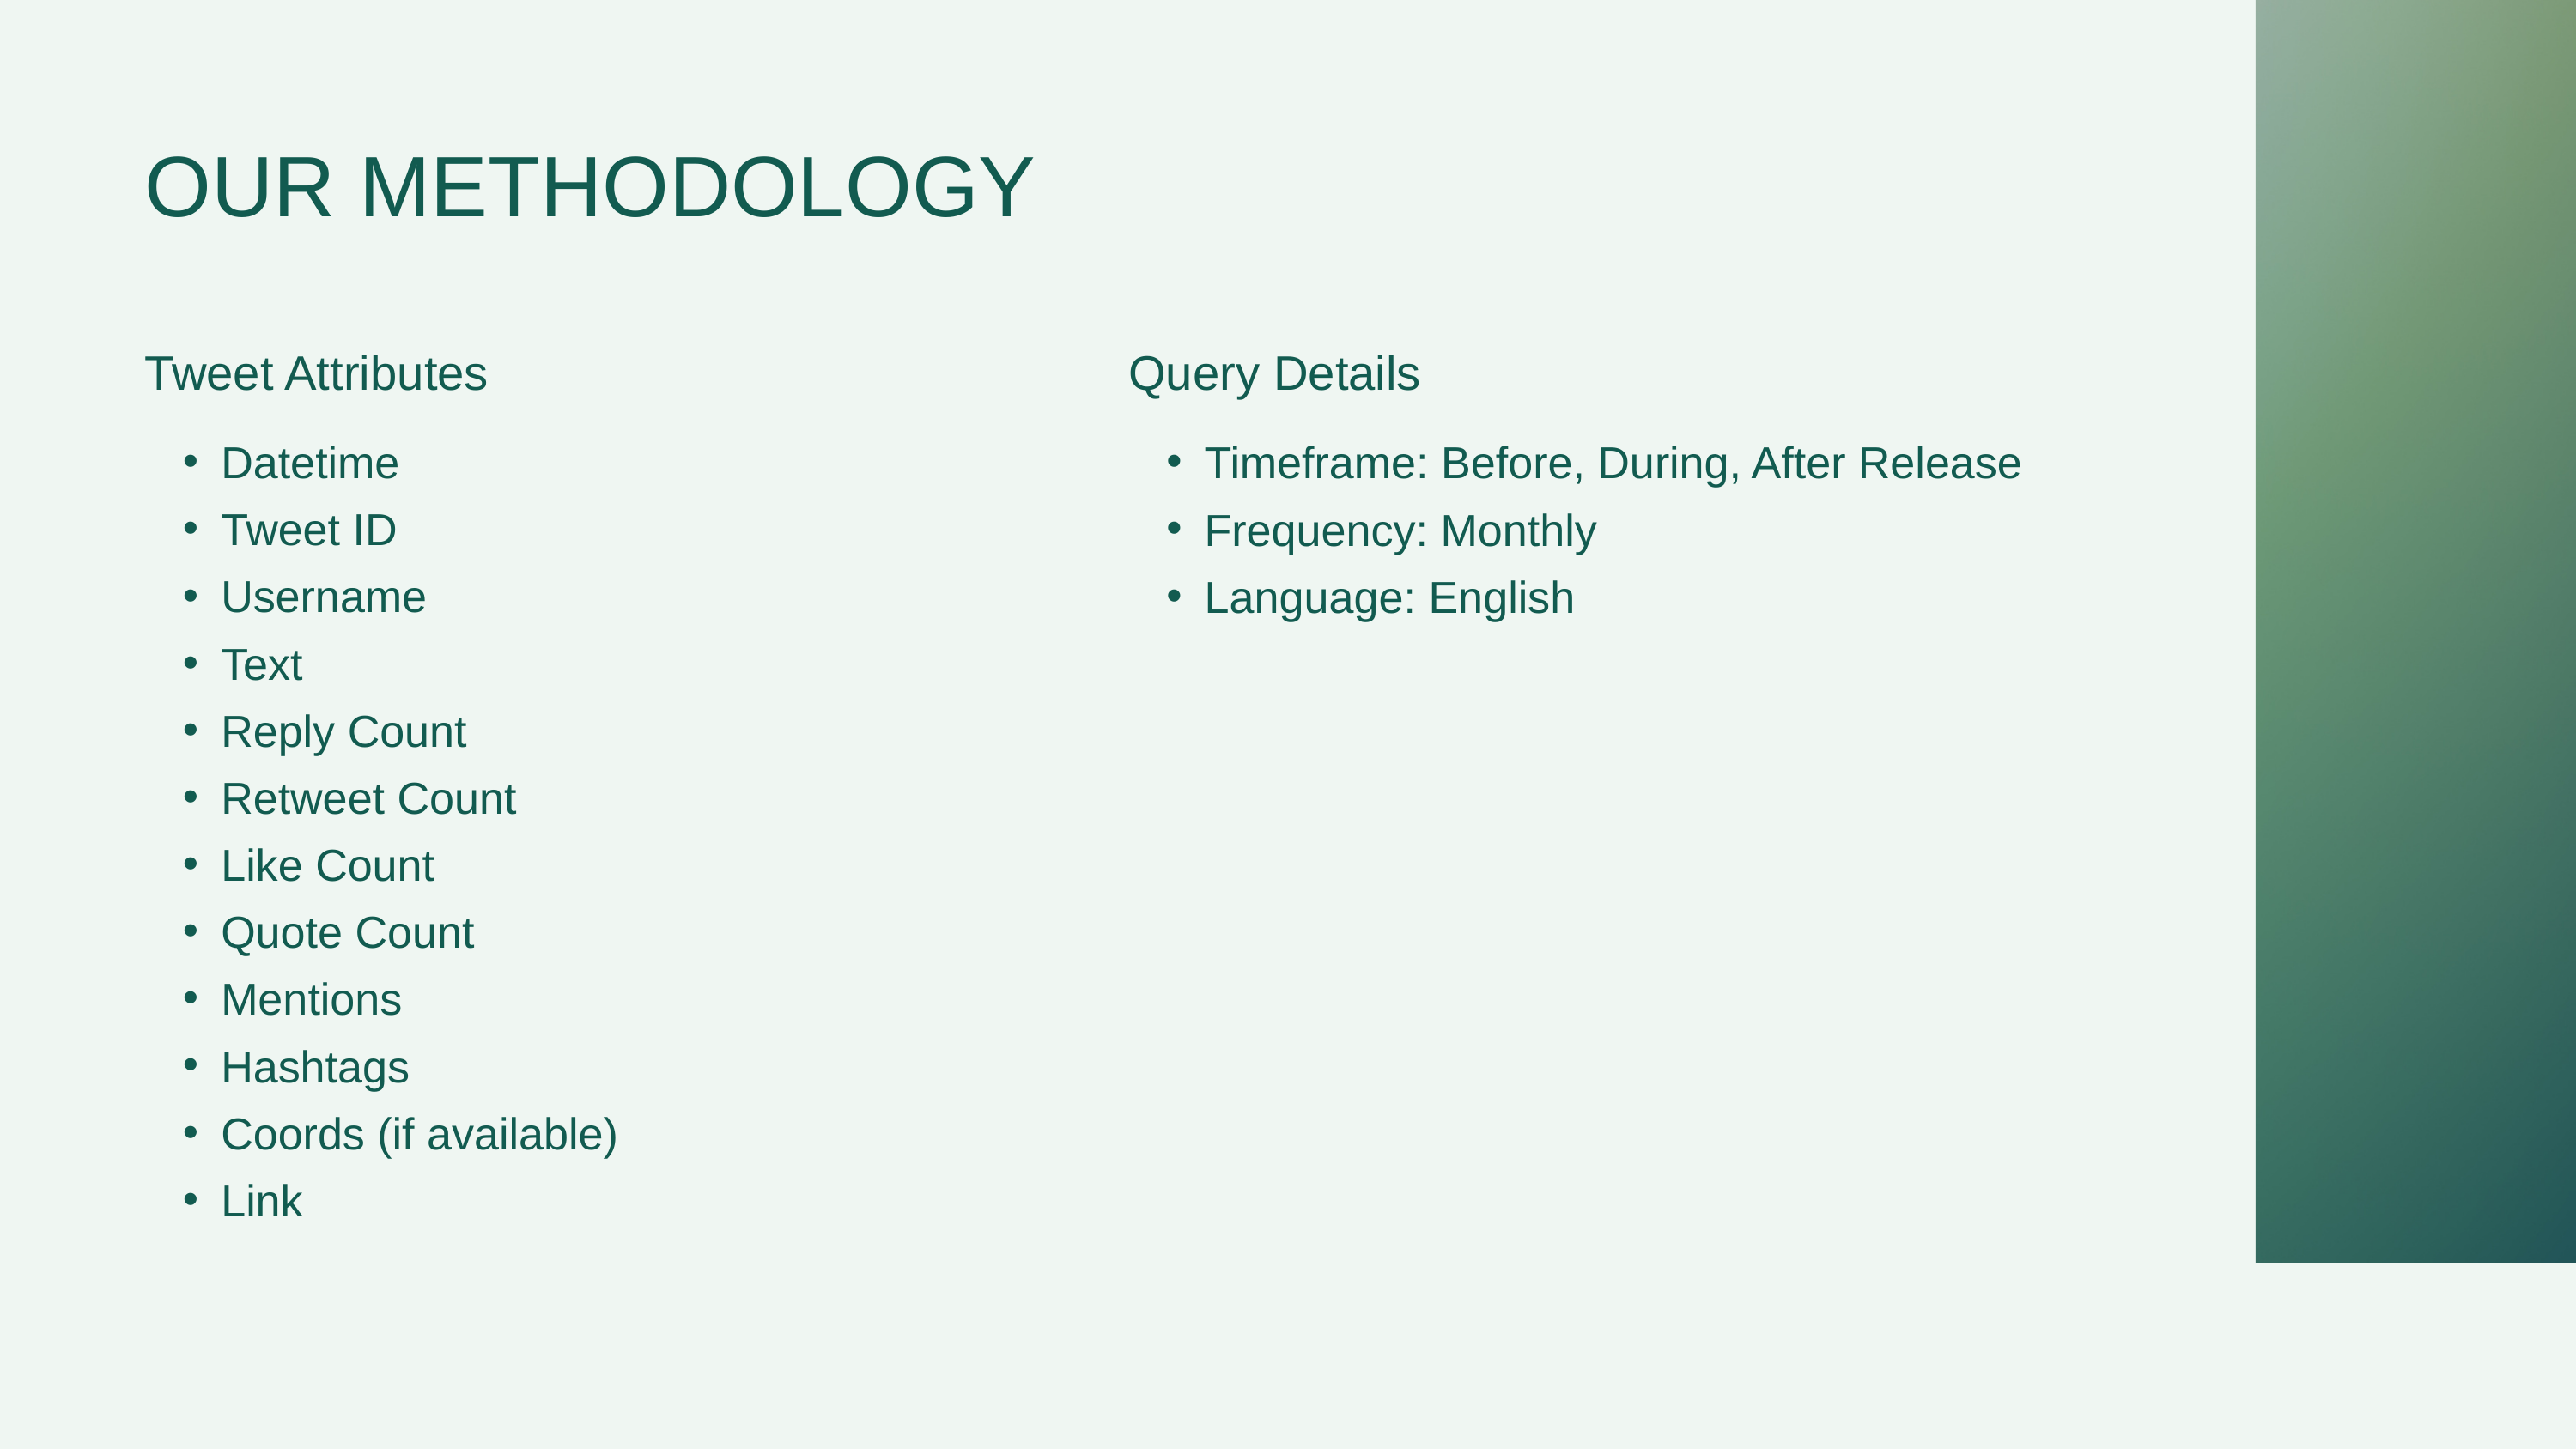

OUR METHODOLOGY
Tweet Attributes
Query Details
Datetime
Tweet ID
Username
Text
Reply Count
Retweet Count
Like Count
Quote Count
Mentions
Hashtags
Coords (if available)
Link
Timeframe: Before, During, After Release
Frequency: Monthly
Language: English